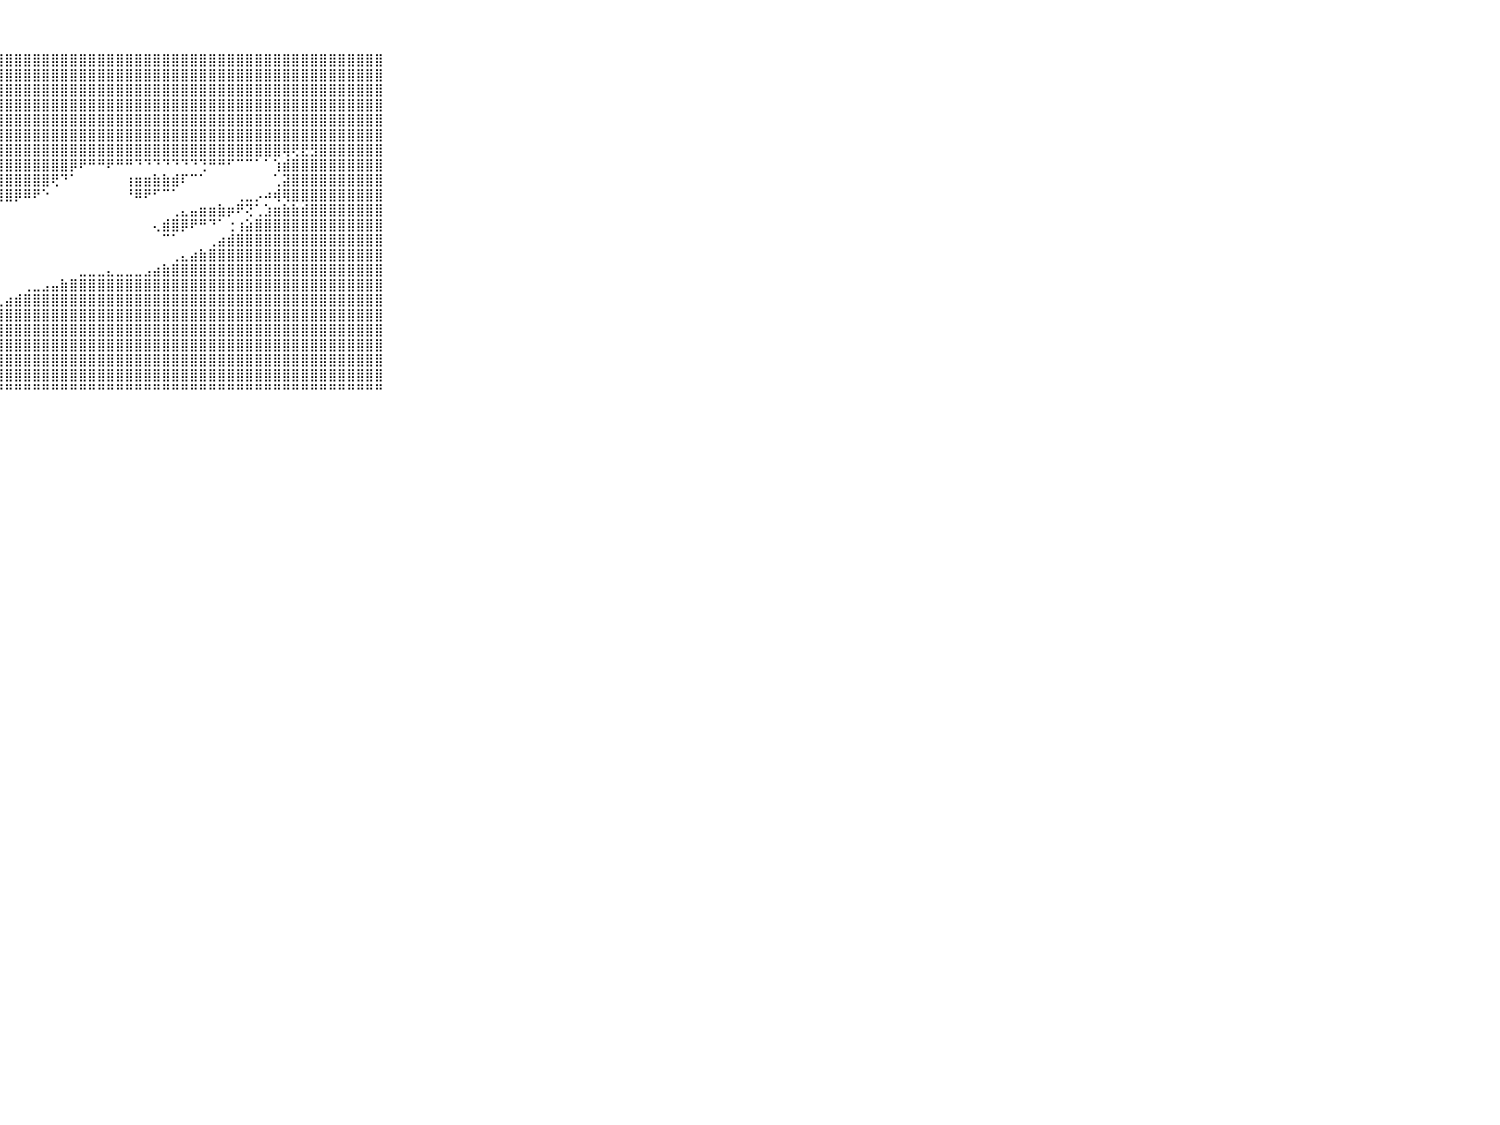

⠀⠀⠀⠀⠀⠀⠀⠀⠀⠀⠀⣽⣿⣷⣿⣿⣿⣿⣿⣿⣿⣿⣿⣿⣿⣿⣿⣿⣿⣿⣿⣿⣿⣿⣿⣿⣿⣿⣿⣿⣿⣿⣿⣿⣿⣿⣿⣿⣿⣿⣿⣿⣿⣿⣿⣿⣿⣿⣿⣿⣿⣿⣿⣿⣿⣿⣿⣿⣿⠀⠀⠀⠀⠀⠀⠀⠀⠀⠀⠀⠀
⠀⠀⠀⠀⠀⠀⠀⠀⠀⠀⠀⣿⣿⣿⣿⣿⣿⣿⣿⣿⣿⣿⣿⣿⣿⣿⣿⣿⣿⣿⣿⣿⣿⣿⣿⣿⣿⣿⣿⣿⣿⣿⣿⣿⣿⣿⣿⣿⣿⣿⣿⣿⣿⣿⣿⣿⣿⣿⣿⣿⣿⣿⣿⣿⣿⣿⣿⣿⣿⠀⠀⠀⠀⠀⠀⠀⠀⠀⠀⠀⠀
⠀⠀⠀⠀⠀⠀⠀⠀⠀⠀⠀⣿⣿⣿⣿⣿⣿⣿⣿⣿⣿⣿⣿⣿⣿⣿⣿⣿⣿⣿⣿⣿⣿⣿⣿⣿⣿⣿⣿⣿⣿⣿⣿⣿⣿⣿⣿⣿⣿⣿⣿⣿⣿⣿⣿⣿⣿⣿⣿⣿⣿⣿⣿⣿⣿⣿⣿⣿⣿⠀⠀⠀⠀⠀⠀⠀⠀⠀⠀⠀⠀
⠀⠀⠀⠀⠀⠀⠀⠀⠀⠀⠀⣿⣿⣿⣿⣿⣿⣿⣿⣿⣿⣿⣿⣿⣿⣿⣿⣿⣿⣿⣿⣿⣿⣿⣿⣿⣿⣿⣿⣿⣿⣿⣿⣿⣿⣿⣿⣿⣿⣿⣿⣿⣿⣿⣿⣿⣿⣿⣿⣿⣿⣿⣿⣿⣿⣿⣿⣿⣿⠀⠀⠀⠀⠀⠀⠀⠀⠀⠀⠀⠀
⠀⠀⠀⠀⠀⠀⠀⠀⠀⠀⠀⣿⣿⣿⣿⣿⣿⣿⣿⣿⣿⣿⣿⣿⣿⣿⣿⣿⣿⣿⣿⣿⣿⣿⣿⣿⣿⣿⣿⣿⣿⣿⣿⣿⣿⣿⣿⣿⣿⣿⣿⣿⣿⣿⣿⣿⣿⣿⣿⣿⣿⣿⣿⣿⣿⣿⣿⣿⣿⠀⠀⠀⠀⠀⠀⠀⠀⠀⠀⠀⠀
⠀⠀⠀⠀⠀⠀⠀⠀⠀⠀⠀⣿⣿⣿⣿⣿⣿⣿⣿⣿⣿⣿⣿⣿⣿⣿⣿⣿⣿⣿⣿⣿⣿⣿⣿⣿⣿⣿⣿⣿⣿⣿⣿⣿⣿⣿⣿⣿⣿⣿⣿⣿⣿⣿⣿⣿⣿⣿⣿⣿⣿⣿⣿⣿⣿⣿⣿⣿⣿⠀⠀⠀⠀⠀⠀⠀⠀⠀⠀⠀⠀
⠀⠀⠀⠀⠀⠀⠀⠀⠀⠀⠀⣿⣿⣿⣿⣿⣿⣿⣿⣿⣿⣿⣿⣿⣿⣿⣿⣿⣿⣿⣿⣿⣿⣿⣿⣿⣿⣿⣿⣿⣿⣿⣿⣿⣿⣿⣿⣿⣿⣿⣿⣿⣿⣿⣿⣿⣿⣿⢿⢟⣟⣻⣿⣿⣿⣿⣿⣿⣿⠀⠀⠀⠀⠀⠀⠀⠀⠀⠀⠀⠀
⠀⠀⠀⠀⠀⠀⠀⠀⠀⠀⠀⣿⣿⣿⣿⣿⣿⣿⣿⣿⣿⣿⣿⣿⣿⣿⣿⣿⣿⣿⣿⣿⣿⣿⣿⡿⠟⠛⠛⠟⠛⠛⠙⠙⠙⠙⠙⠙⠙⢙⠛⠛⠋⠉⠉⠁⠁⢱⣾⣿⣿⣿⣿⣿⣿⣿⣿⣿⣿⠀⠀⠀⠀⠀⠀⠀⠀⠀⠀⠀⠀
⠀⠀⠀⠀⠀⠀⠀⠀⠀⠀⠀⣿⣿⣿⣿⣿⣿⣿⣿⣿⣿⣿⣿⣿⣿⣿⣿⣿⣿⣿⣿⣿⣿⢟⠙⠁⠀⠀⠀⠀⠀⢰⣶⣶⣷⣷⣾⠏⠉⠁⠀⠀⠀⠀⠀⠀⠀⢁⣽⣿⣿⣿⣿⣿⣿⣿⣿⣿⣿⠀⠀⠀⠀⠀⠀⠀⠀⠀⠀⠀⠀
⠀⠀⠀⠀⠀⠀⠀⠀⠀⠀⠀⣿⣿⣿⣿⣿⣿⣿⣿⣿⣿⣿⣿⣿⣿⣿⣿⣿⣿⡿⠿⠟⠑⠀⠀⠀⠀⠀⠀⠀⠀⠘⠿⠟⠋⠉⠁⠀⠀⠀⠀⠀⠀⢀⣀⡠⠴⢾⢿⣿⣿⣿⣿⣿⣿⣿⣿⣿⣿⠀⠀⠀⠀⠀⠀⠀⠀⠀⠀⠀⠀
⠀⠀⠀⠀⠀⠀⠀⠀⠀⠀⠀⢿⣿⣿⣿⣿⣿⣿⣿⣿⣿⣿⡿⠿⠟⠛⠉⠁⠀⠀⠀⠀⠀⠀⠀⠀⠀⠀⠀⠀⠀⠀⠀⠀⠀⠀⢀⣄⣤⣶⣶⣷⡶⠟⢝⢁⣱⣶⣷⣷⣾⣿⣿⣿⣿⣿⣿⣿⣿⠀⠀⠀⠀⠀⠀⠀⠀⠀⠀⠀⠀
⠀⠀⠀⠀⠀⠀⠀⠀⠀⠀⠀⠀⠀⠀⠀⠀⠀⠀⠀⠀⠀⠀⠀⠀⠀⠀⠀⠀⠀⠀⠀⠀⠀⠀⠀⠀⠀⠀⠀⠀⠀⠀⠀⠀⢄⣾⣿⡿⠟⠛⠙⠁⢐⢰⣵⣿⣿⣿⣿⣿⣿⣿⣿⣿⣿⣿⣿⣿⣿⠀⠀⠀⠀⠀⠀⠀⠀⠀⠀⠀⠀
⠀⠀⠀⠀⠀⠀⠀⠀⠀⠀⠀⠀⠀⠀⠀⠀⠀⠀⠀⠀⠀⠀⠀⠀⠀⠀⠀⠀⠀⠀⠀⠀⠀⠀⠀⠀⠀⠀⠀⠀⠀⠀⠀⠀⠀⠉⠁⠀⠀⠀⢀⣴⣾⣿⣿⣿⣿⣿⣿⣿⣿⣿⣿⣿⣿⣿⣿⣿⣿⠀⠀⠀⠀⠀⠀⠀⠀⠀⠀⠀⠀
⠀⠀⠀⠀⠀⠀⠀⠀⠀⠀⠀⠀⠀⠀⠀⠀⠀⠀⠀⠀⠀⠀⠀⠀⠀⠀⠀⠀⠀⠀⠀⠀⠀⠀⠀⠀⠀⠀⠀⠀⠀⠀⠀⠀⠀⠀⢀⣄⣴⣷⣿⣿⣿⣿⣿⣿⣿⣿⣿⣿⣿⣿⣿⣿⣿⣿⣿⣿⣿⠀⠀⠀⠀⠀⠀⠀⠀⠀⠀⠀⠀
⠀⠀⠀⠀⠀⠀⠀⠀⠀⠀⠀⠀⠀⠀⠀⠀⠀⠀⠀⠀⠀⠀⠀⠀⠀⠀⠀⠀⠀⠀⠀⠀⠀⠀⠀⠀⣀⣀⣀⣄⣀⣀⣀⣠⣴⣷⣿⣿⣿⣿⣿⣿⣿⣿⣿⣿⣿⣿⣿⣿⣿⣿⣿⣿⣿⣿⣿⣿⣿⠀⠀⠀⠀⠀⠀⠀⠀⠀⠀⠀⠀
⠀⠀⠀⠀⠀⠀⠀⠀⠀⠀⠀⣤⠀⠀⠀⠀⠀⠀⠀⠀⠀⠀⠀⠀⠀⠀⠀⠀⠀⠀⢀⣀⣠⣤⣷⣿⣿⣿⣿⣿⣿⣿⣿⣿⣿⣿⣿⣿⣿⣿⣿⣿⣿⣿⣿⣿⣿⣿⣿⣿⣿⣿⣿⣿⣿⣿⣿⣿⣿⠀⠀⠀⠀⠀⠀⠀⠀⠀⠀⠀⠀
⠀⠀⠀⠀⠀⠀⠀⠀⠀⠀⠀⡇⠀⠀⠀⠀⠀⠀⠀⠀⠀⠀⠀⠀⠀⠀⣀⣄⣴⣾⣿⣿⣿⣿⣿⣿⣿⣿⣿⣿⣿⣿⣿⣿⣿⣿⣿⣿⣿⣿⣿⣿⣿⣿⣿⣿⣿⣿⣿⣿⣿⣿⣿⣿⣿⣿⣿⣿⣿⠀⠀⠀⠀⠀⠀⠀⠀⠀⠀⠀⠀
⠀⠀⠀⠀⠀⠀⠀⠀⠀⠀⠀⠀⠀⠀⠀⠀⠀⠀⠀⠀⠀⠀⢀⣀⣴⣾⣿⣿⣿⣿⣿⣿⣿⣿⣿⣿⣿⣿⣿⣿⣿⣿⣿⣿⣿⣿⣿⣿⣿⣿⣿⣿⣿⣿⣿⣿⣿⣿⣿⣿⣿⣿⣿⣿⣿⣿⣿⣿⣿⠀⠀⠀⠀⠀⠀⠀⠀⠀⠀⠀⠀
⠀⠀⠀⠀⠀⠀⠀⠀⠀⠀⠀⠀⠀⠀⠀⠀⠀⠀⢀⣠⣴⣷⣿⣿⣿⣿⣿⣿⣿⣿⣿⣿⣿⣿⣿⣿⣿⣿⣿⣿⣿⣿⣿⣿⣿⣿⣿⣿⣿⣿⣿⣿⣿⣿⣿⣿⣿⣿⣿⣿⣿⣿⣿⣿⣿⣿⣿⣿⣿⠀⠀⠀⠀⠀⠀⠀⠀⠀⠀⠀⠀
⠀⠀⠀⠀⠀⠀⠀⠀⠀⠀⠀⠀⠀⠀⠀⠀⣀⣾⣿⣿⣿⣿⣿⣿⣿⣿⣿⣿⣿⣿⣿⣿⣿⣿⣿⣿⣿⣿⣿⣿⣿⣿⣿⣿⣿⣿⣿⣿⣿⣿⣿⣿⣿⣿⣿⣿⣿⣿⣿⣿⣿⣿⣿⣿⣿⣿⣿⣿⣿⠀⠀⠀⠀⠀⠀⠀⠀⠀⠀⠀⠀
⠀⠀⠀⠀⠀⠀⠀⠀⠀⠀⠀⠀⠀⢀⣤⣾⣿⣿⣿⣿⣿⣿⣿⣿⣿⣿⣿⣿⣿⣿⣿⣿⣿⣿⣿⣿⣿⣿⣿⣿⣿⣿⣿⣿⣿⣿⣿⣿⣿⣿⣿⣿⣿⣿⣿⣿⣿⣿⣿⣿⣿⣿⣿⣿⣿⣿⣿⣿⣿⠀⠀⠀⠀⠀⠀⠀⠀⠀⠀⠀⠀
⠀⠀⠀⠀⠀⠀⠀⠀⠀⠀⠀⢀⣴⣿⣿⣿⣿⣿⣿⣿⣿⣿⣿⣿⣿⣿⣿⣿⣿⣿⣿⣿⣿⣿⣿⣿⣿⣿⣿⣿⣿⣿⣿⣿⣿⣿⣿⣿⣿⣿⣿⣿⣿⣿⣿⣿⣿⣿⣿⣿⣿⣿⣿⣿⣿⣿⣿⣿⣿⠀⠀⠀⠀⠀⠀⠀⠀⠀⠀⠀⠀
⠀⠀⠀⠀⠀⠀⠀⠀⠀⠀⠀⠛⠛⠛⠛⠛⠛⠛⠛⠛⠛⠛⠛⠛⠛⠛⠛⠛⠛⠛⠛⠛⠛⠛⠛⠛⠛⠛⠛⠛⠛⠛⠛⠛⠛⠛⠛⠛⠛⠛⠛⠛⠛⠛⠛⠛⠛⠛⠛⠛⠛⠛⠛⠛⠛⠛⠛⠛⠛⠀⠀⠀⠀⠀⠀⠀⠀⠀⠀⠀⠀